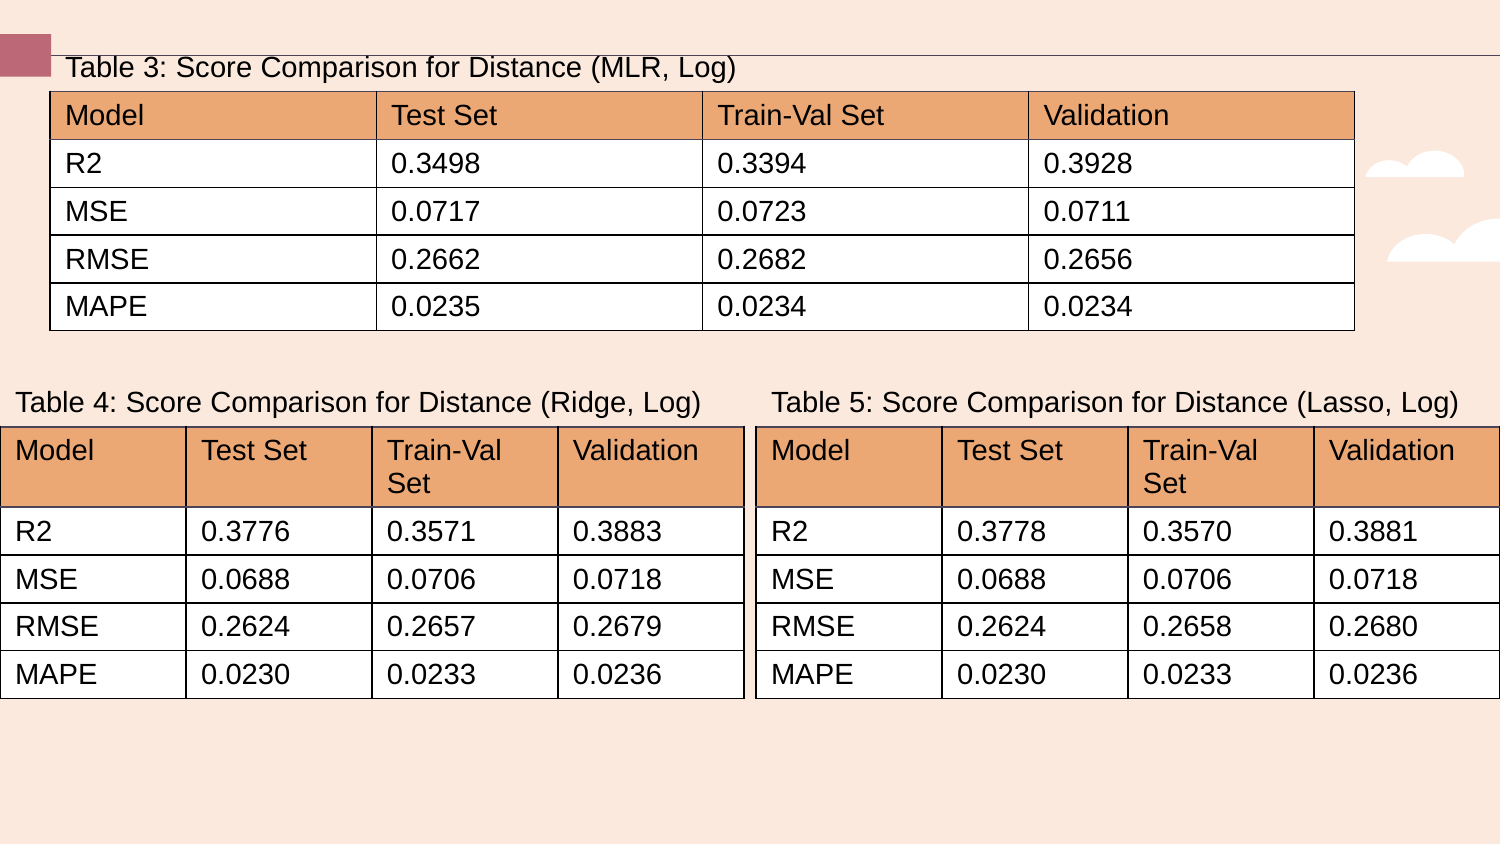

| Table 3: Score Comparison for Distance (MLR, Log) |  |  |  |
| --- | --- | --- | --- |
| Model | Test Set | Train-Val Set | Validation |
| R2 | 0.3498 | 0.3394 | 0.3928 |
| MSE | 0.0717 | 0.0723 | 0.0711 |
| RMSE | 0.2662 | 0.2682 | 0.2656 |
| MAPE | 0.0235 | 0.0234 | 0.0234 |
| Table 4: Score Comparison for Distance (Ridge, Log) |  |  |  |
| --- | --- | --- | --- |
| Model | Test Set | Train-Val Set | Validation |
| R2 | 0.3776 | 0.3571 | 0.3883 |
| MSE | 0.0688 | 0.0706 | 0.0718 |
| RMSE | 0.2624 | 0.2657 | 0.2679 |
| MAPE | 0.0230 | 0.0233 | 0.0236 |
| Table 5: Score Comparison for Distance (Lasso, Log) |  |  |  |
| --- | --- | --- | --- |
| Model | Test Set | Train-Val Set | Validation |
| R2 | 0.3778 | 0.3570 | 0.3881 |
| MSE | 0.0688 | 0.0706 | 0.0718 |
| RMSE | 0.2624 | 0.2658 | 0.2680 |
| MAPE | 0.0230 | 0.0233 | 0.0236 |